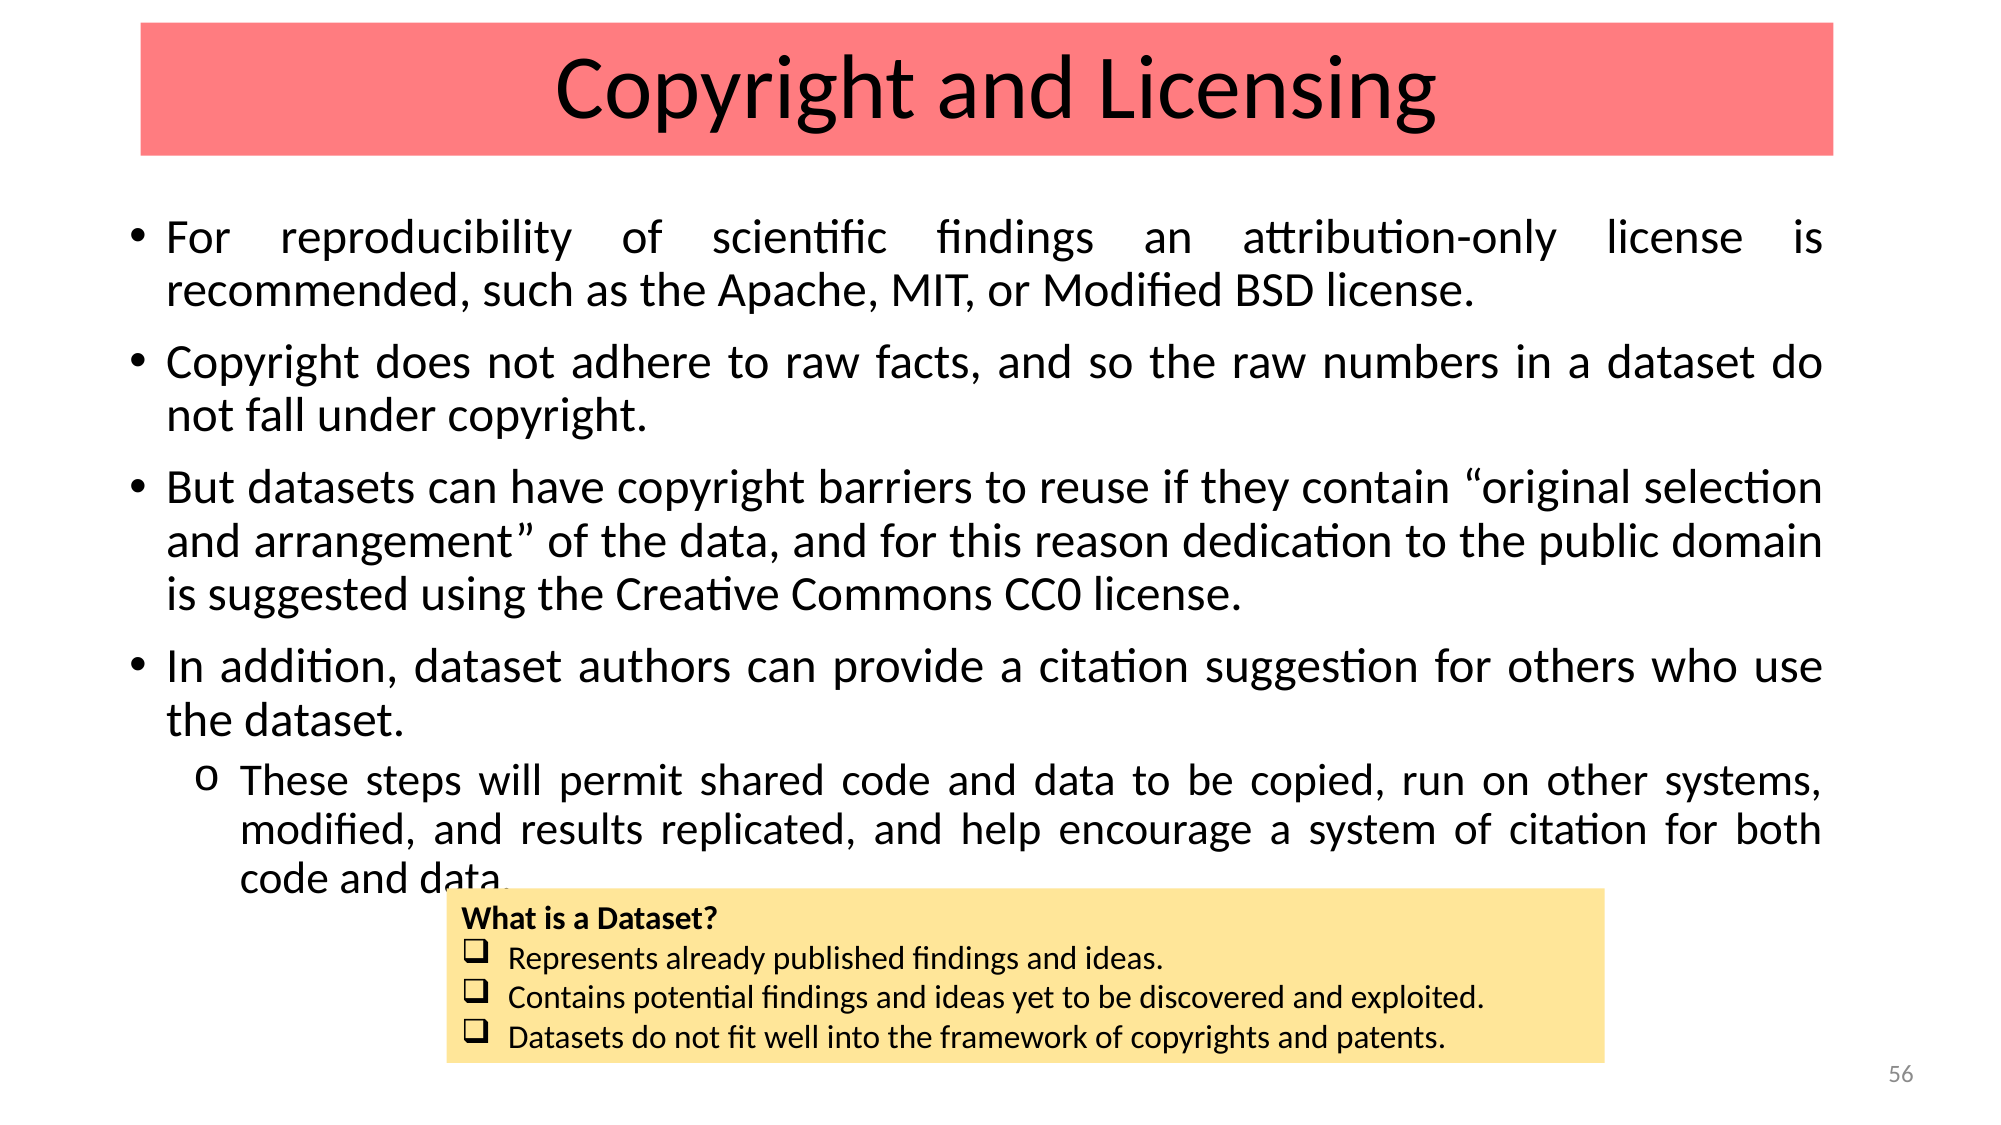

# Copyright and Licensing
For reproducibility of scientific findings an attribution-only license is recommended, such as the Apache, MIT, or Modified BSD license.
Copyright does not adhere to raw facts, and so the raw numbers in a dataset do not fall under copyright.
But datasets can have copyright barriers to reuse if they contain “original selection and arrangement” of the data, and for this reason dedication to the public domain is suggested using the Creative Commons CC0 license.
In addition, dataset authors can provide a citation suggestion for others who use the dataset.
These steps will permit shared code and data to be copied, run on other systems, modified, and results replicated, and help encourage a system of citation for both code and data.
What is a Dataset?
Represents already published findings and ideas.
Contains potential findings and ideas yet to be discovered and exploited.
Datasets do not fit well into the framework of copyrights and patents.
56